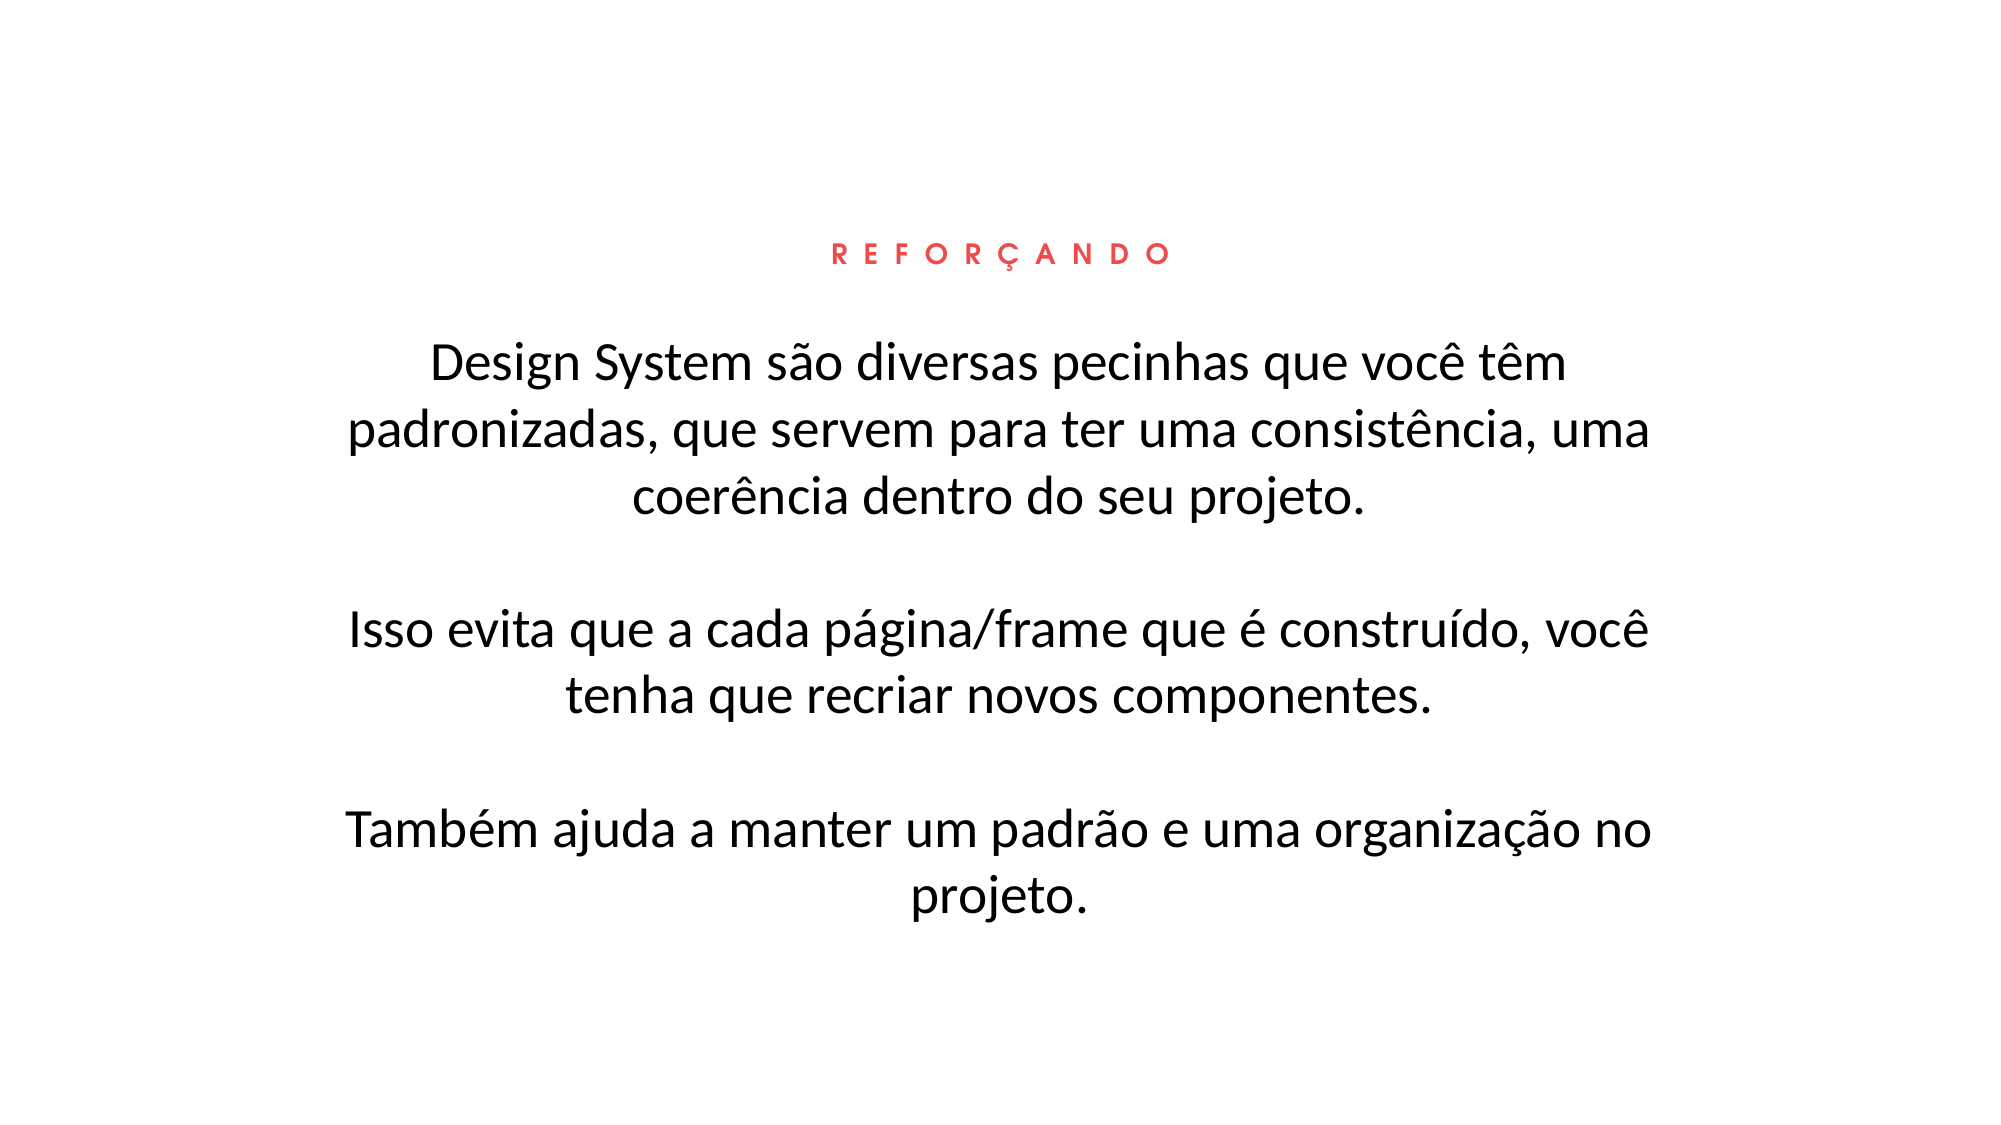

REFORÇANDO
Design System são diversas pecinhas que você têm padronizadas, que servem para ter uma consistência, uma coerência dentro do seu projeto.

Isso evita que a cada página/frame que é construído, você tenha que recriar novos componentes.

Também ajuda a manter um padrão e uma organização no projeto.